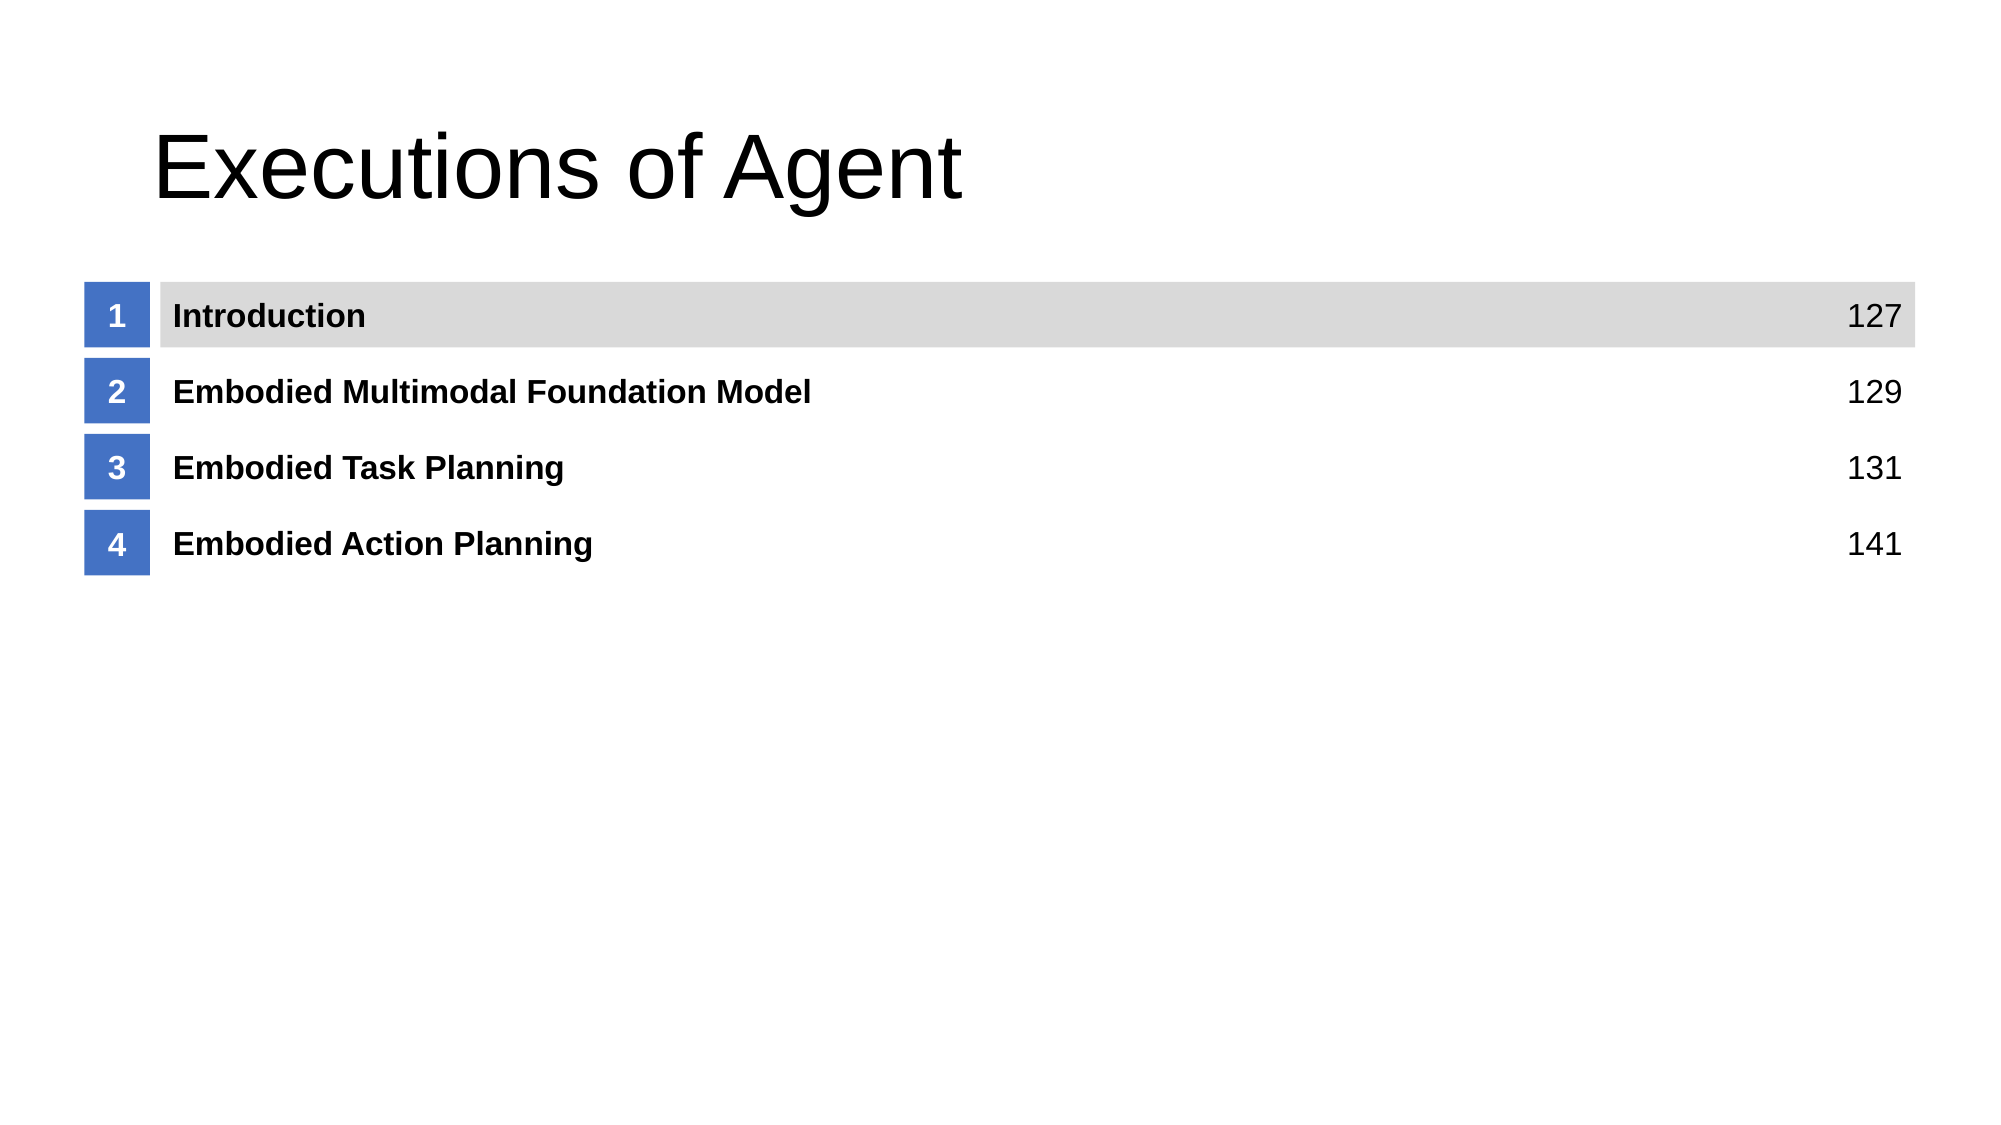

# Executions of Agent
1

Introduction
127
2
Embodied Multimodal Foundation Model
129
3
Embodied Task Planning
131
4
Embodied Action Planning
141